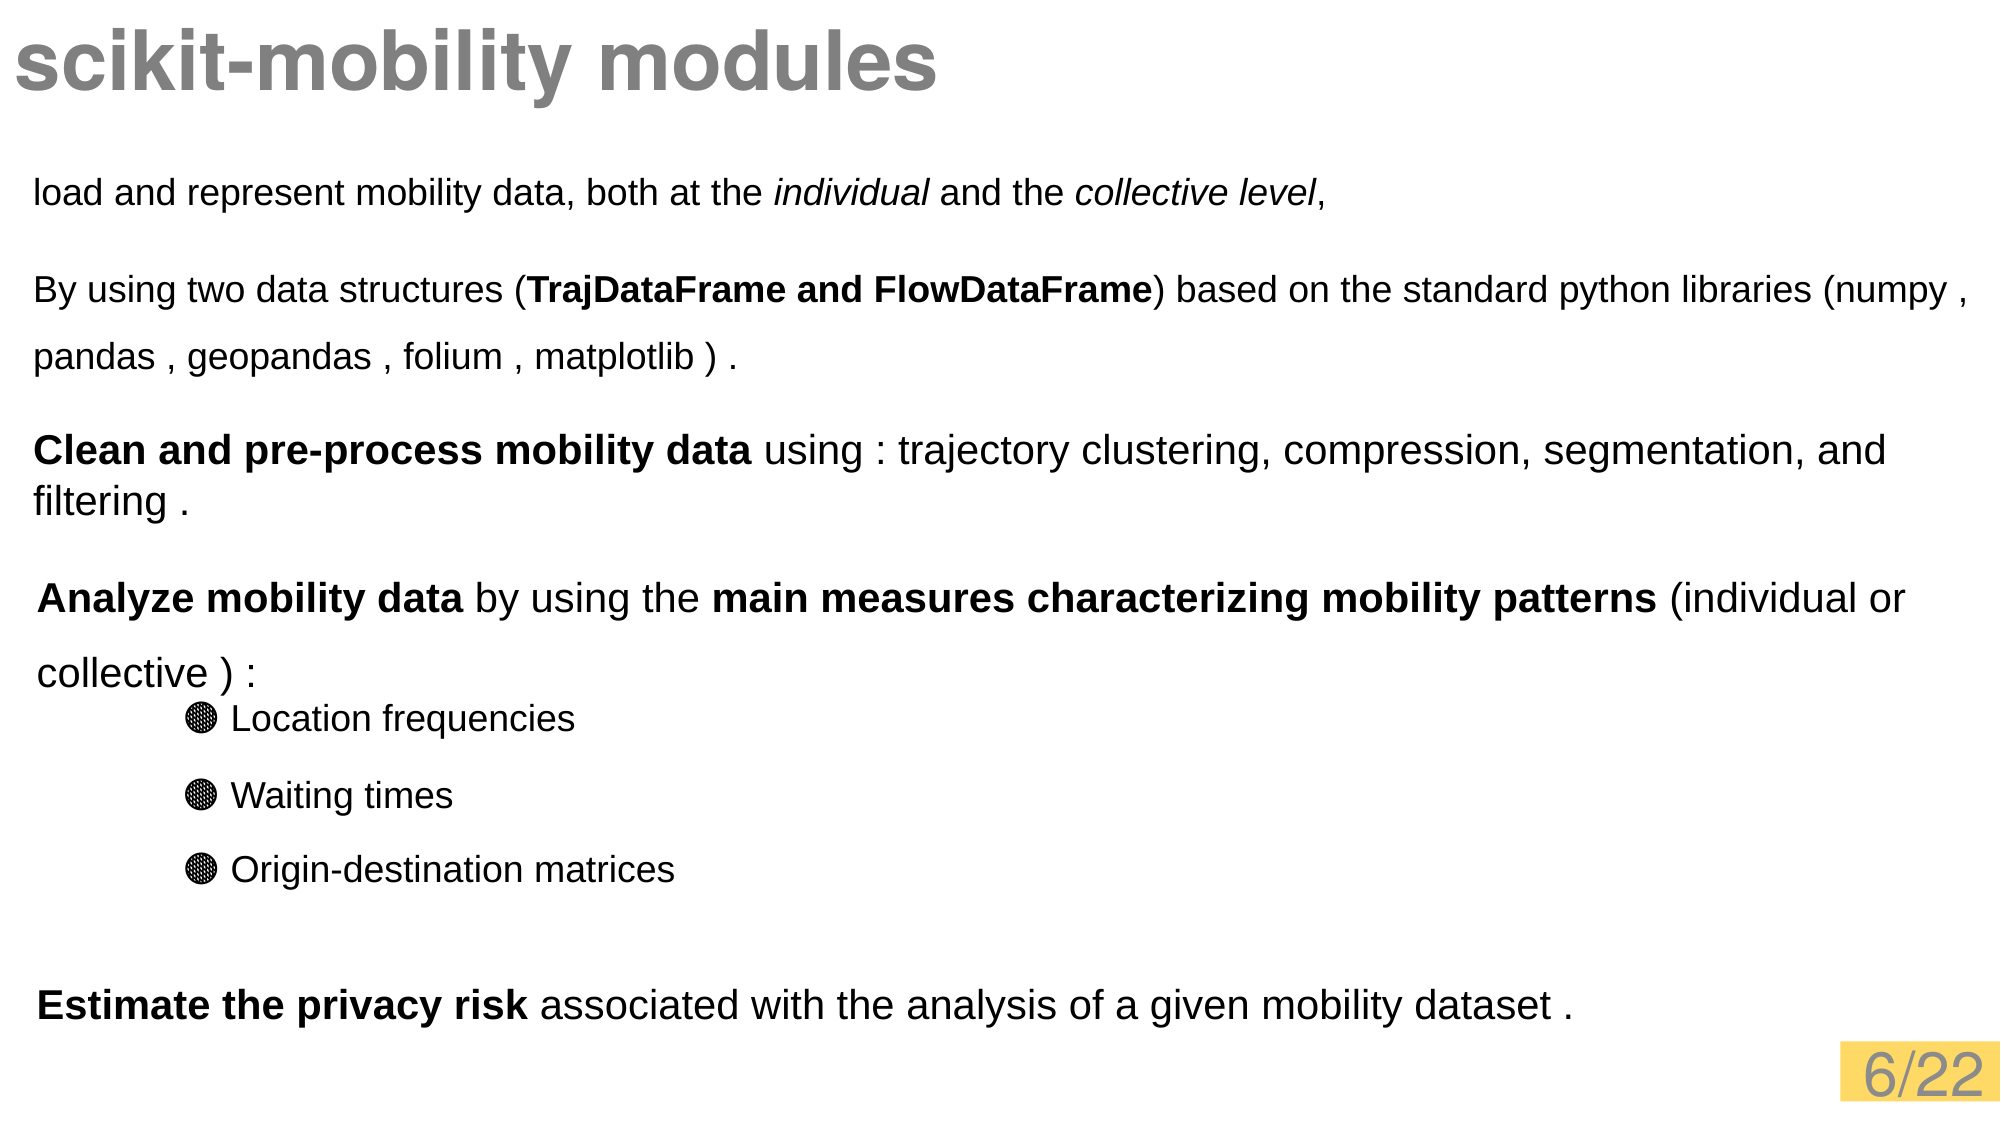

scikit-mobility modules
load and represent mobility data, both at the individual and the collective level,
By using two data structures (TrajDataFrame and FlowDataFrame) based on the standard python libraries (numpy , pandas , geopandas , folium , matplotlib ) .
Clean and pre-process mobility data using : trajectory clustering, compression, segmentation, and filtering .
Analyze mobility data by using the main measures characterizing mobility patterns (individual or collective ) :
🟤 Location frequencies
🟤 Waiting times
🟤 Origin-destination matrices
Estimate the privacy risk associated with the analysis of a given mobility dataset .
6/22